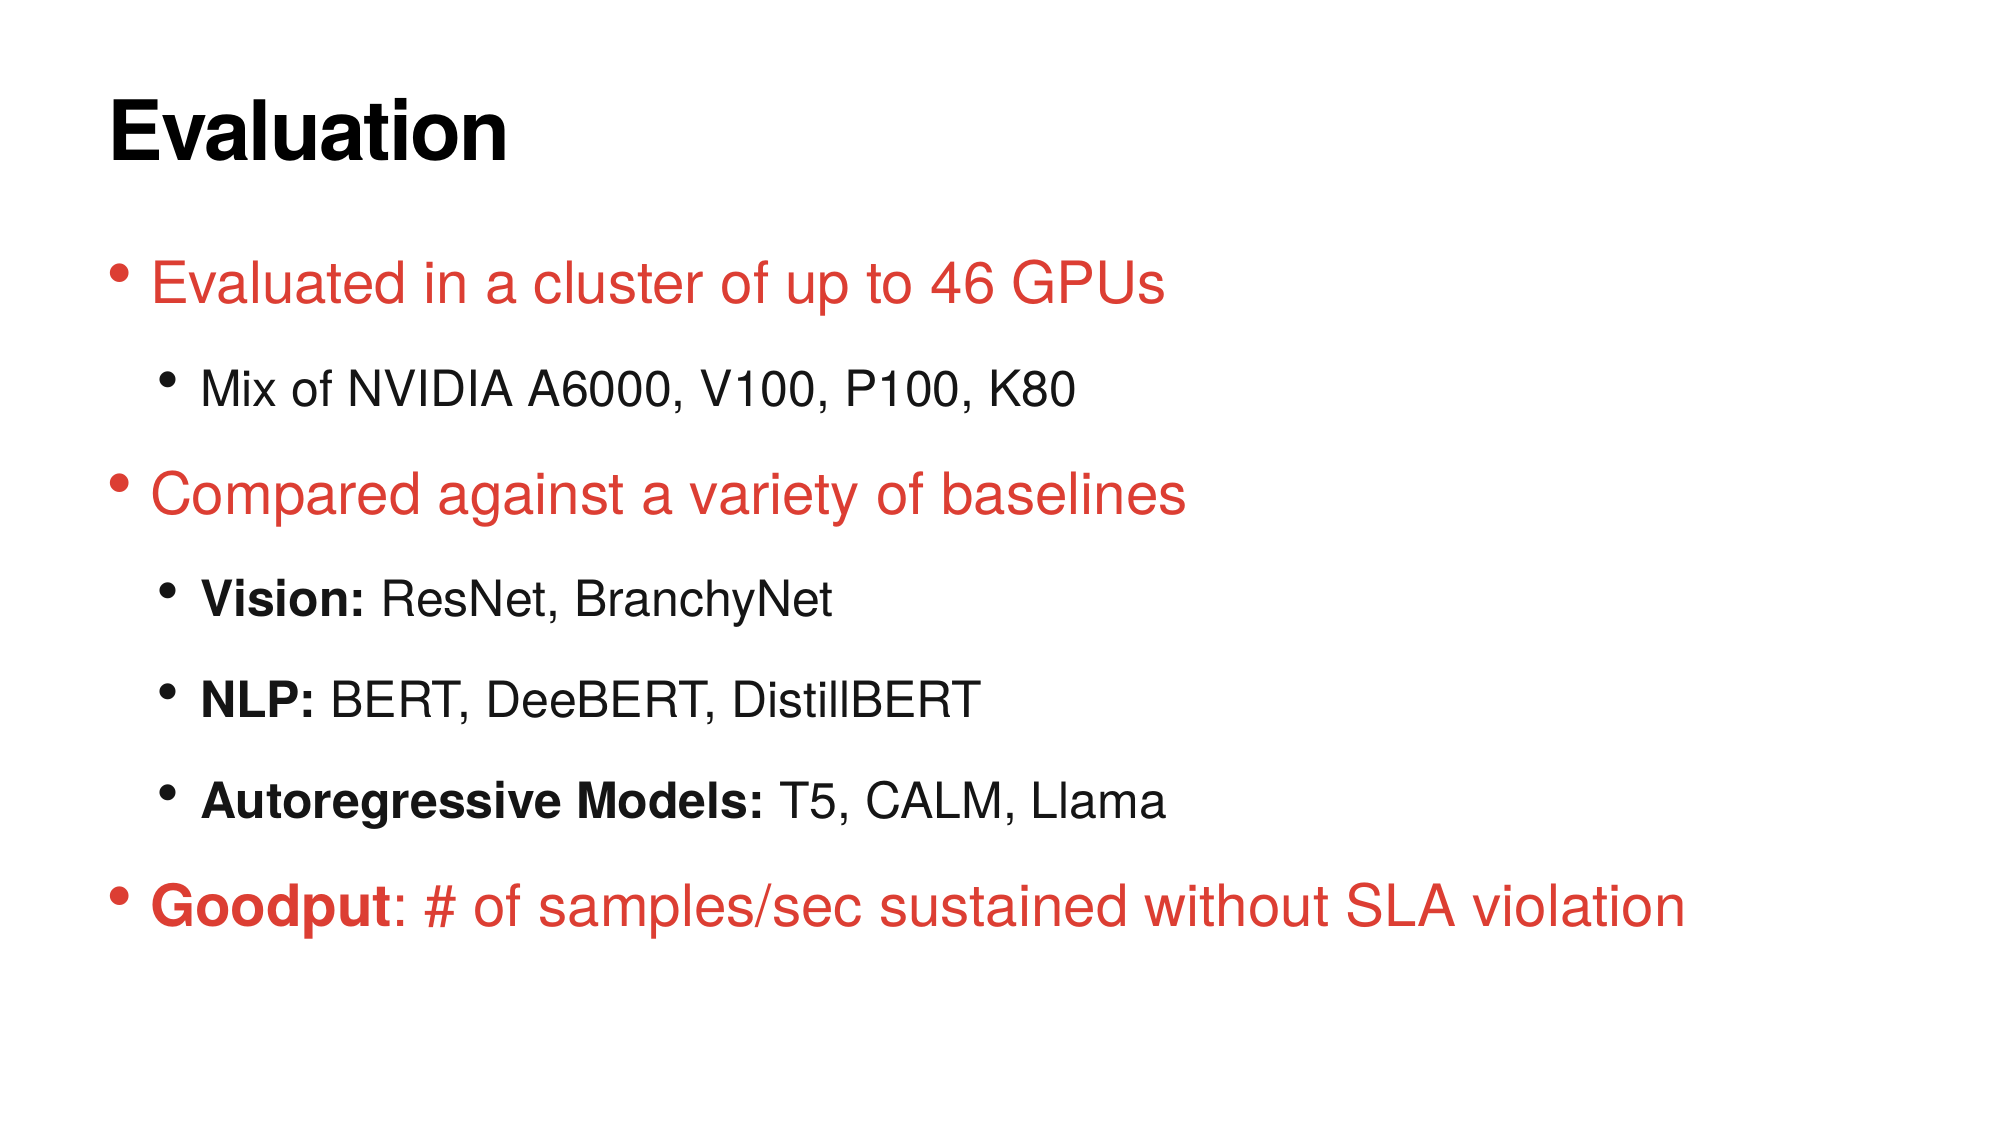

# Evaluation
Evaluated in a cluster of up to 46 GPUs
Mix of NVIDIA A6000, V100, P100, K80
Compared against a variety of baselines
Vision: ResNet, BranchyNet
NLP: BERT, DeeBERT, DistillBERT
Autoregressive Models: T5, CALM, Llama
Goodput: # of samples/sec sustained without SLA violation